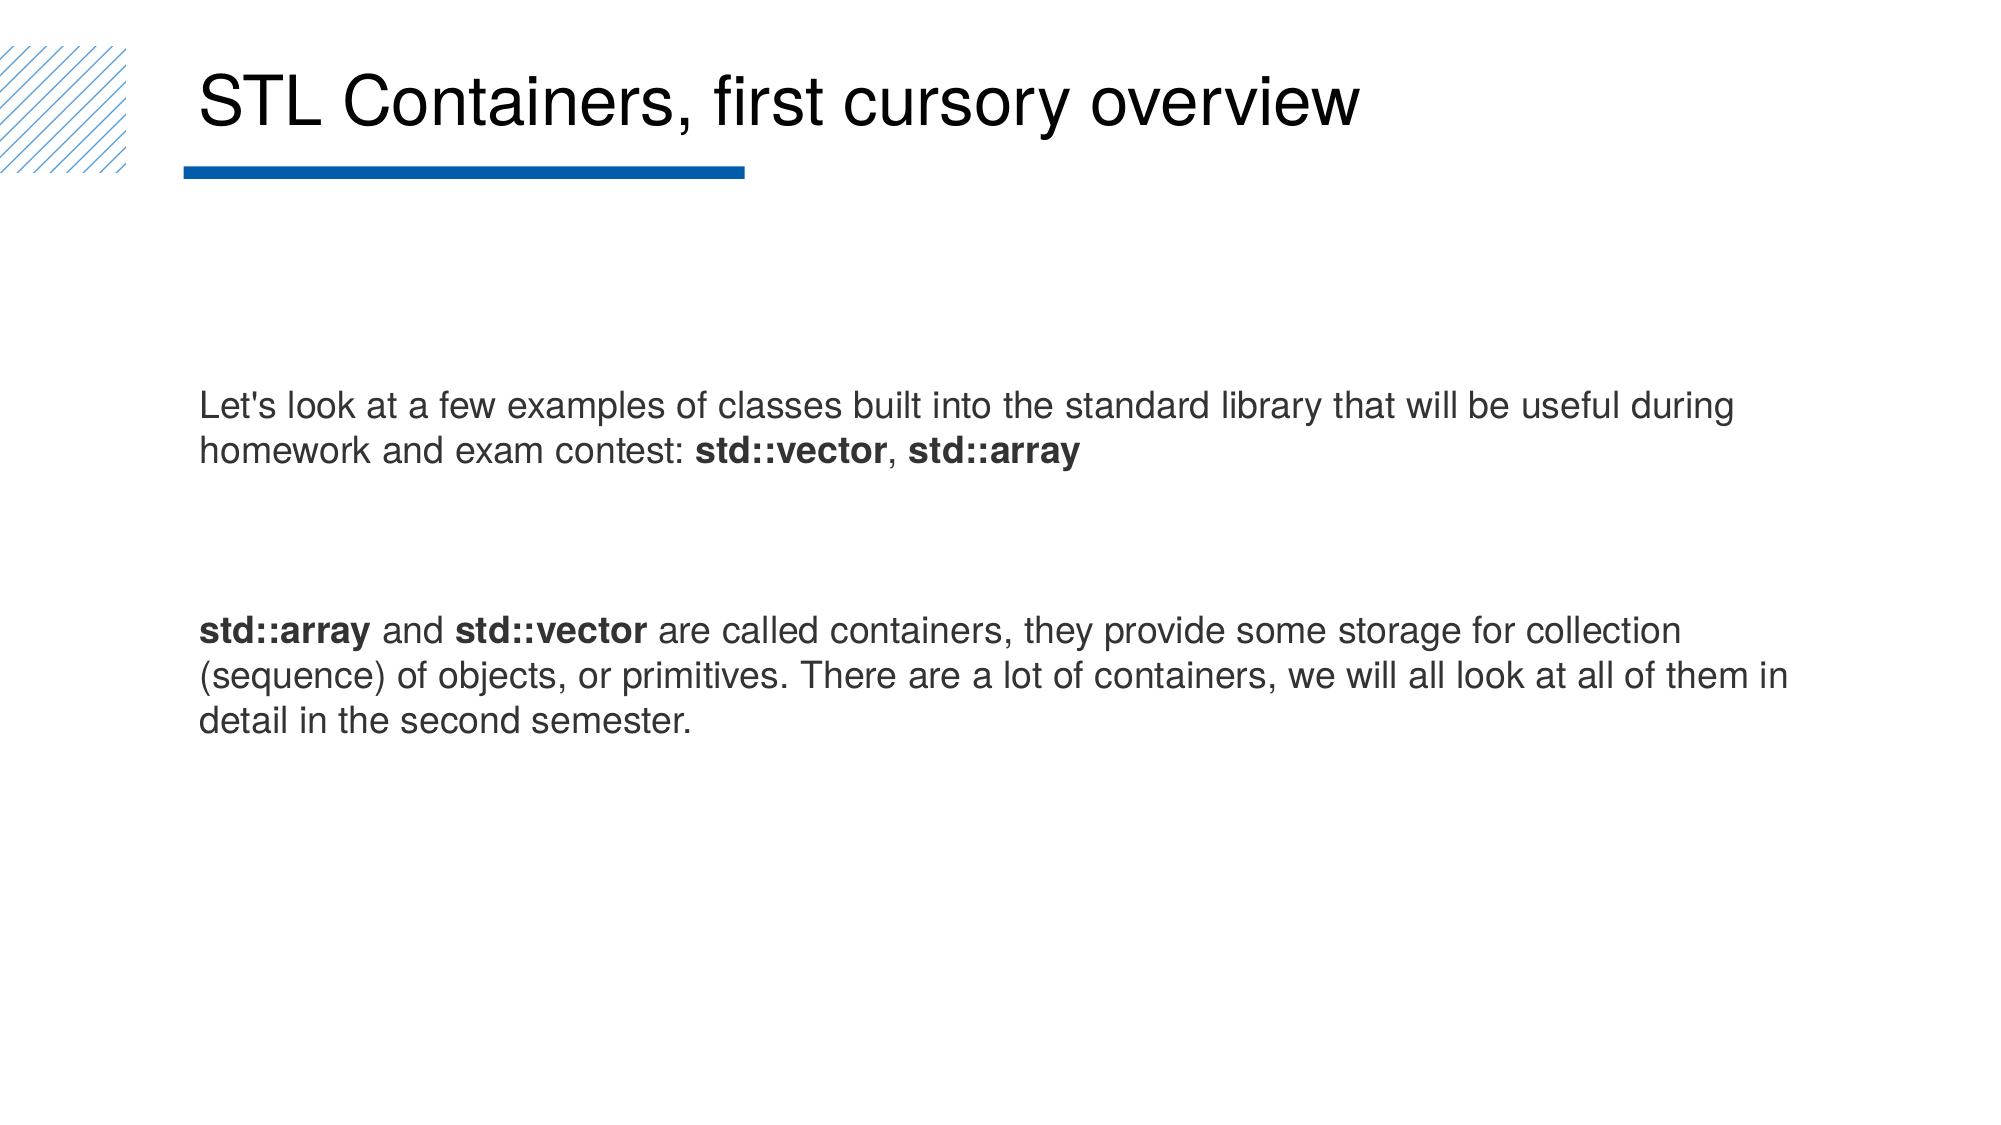

STL Containers, first cursory overview
Let's look at a few examples of classes built into the standard library that will be useful during homework and exam contest: std::vector, std::array

std::array and std::vector are called containers, they provide some storage for collection (sequence) of objects, or primitives. There are a lot of containers, we will all look at all of them in detail in the second semester.